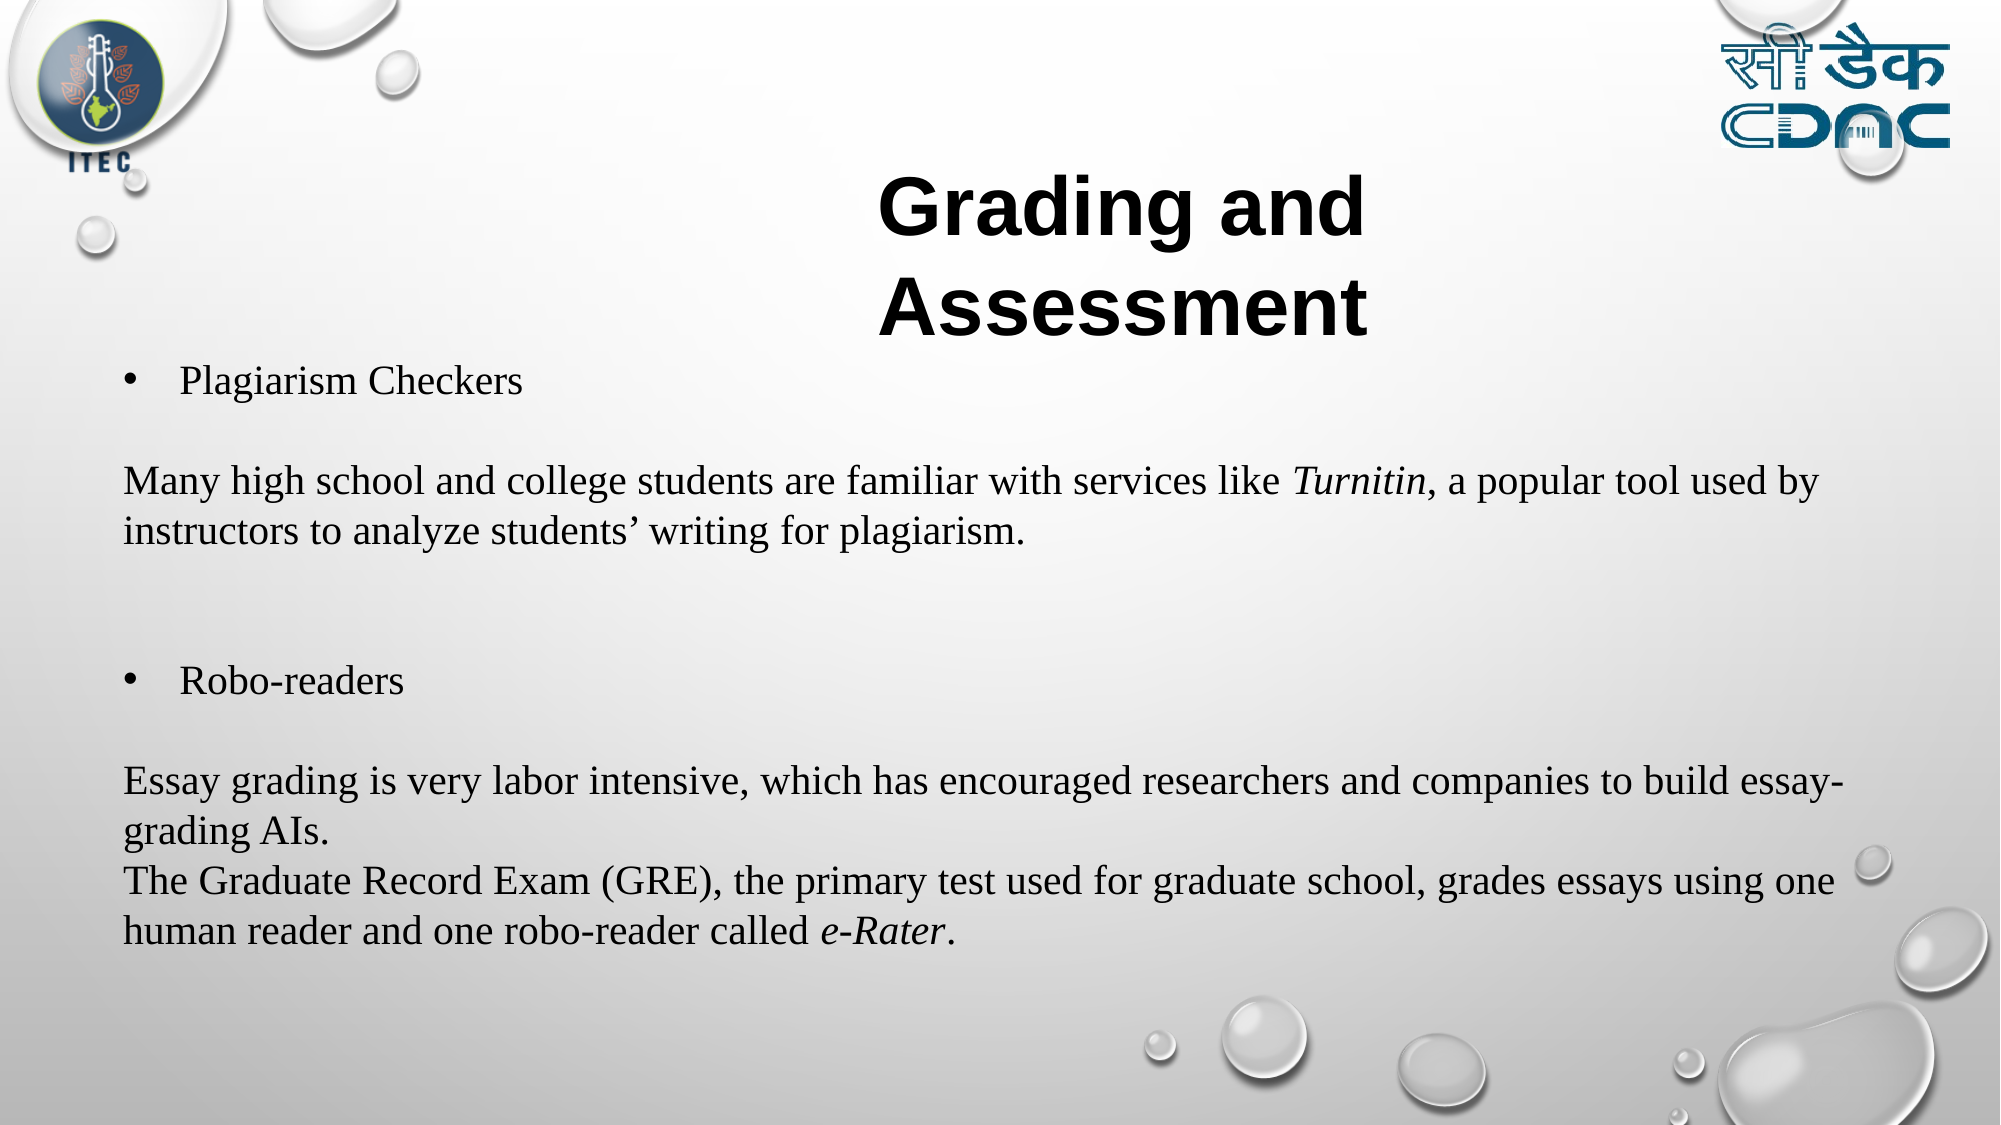

Grading and Assessment
Plagiarism Checkers

Many high school and college students are familiar with services like Turnitin, a popular tool used by instructors to analyze students’ writing for plagiarism.

Robo-readers

Essay grading is very labor intensive, which has encouraged researchers and companies to build essay-grading AIs.
The Graduate Record Exam (GRE), the primary test used for graduate school, grades essays using one human reader and one robo-reader called e-Rater.